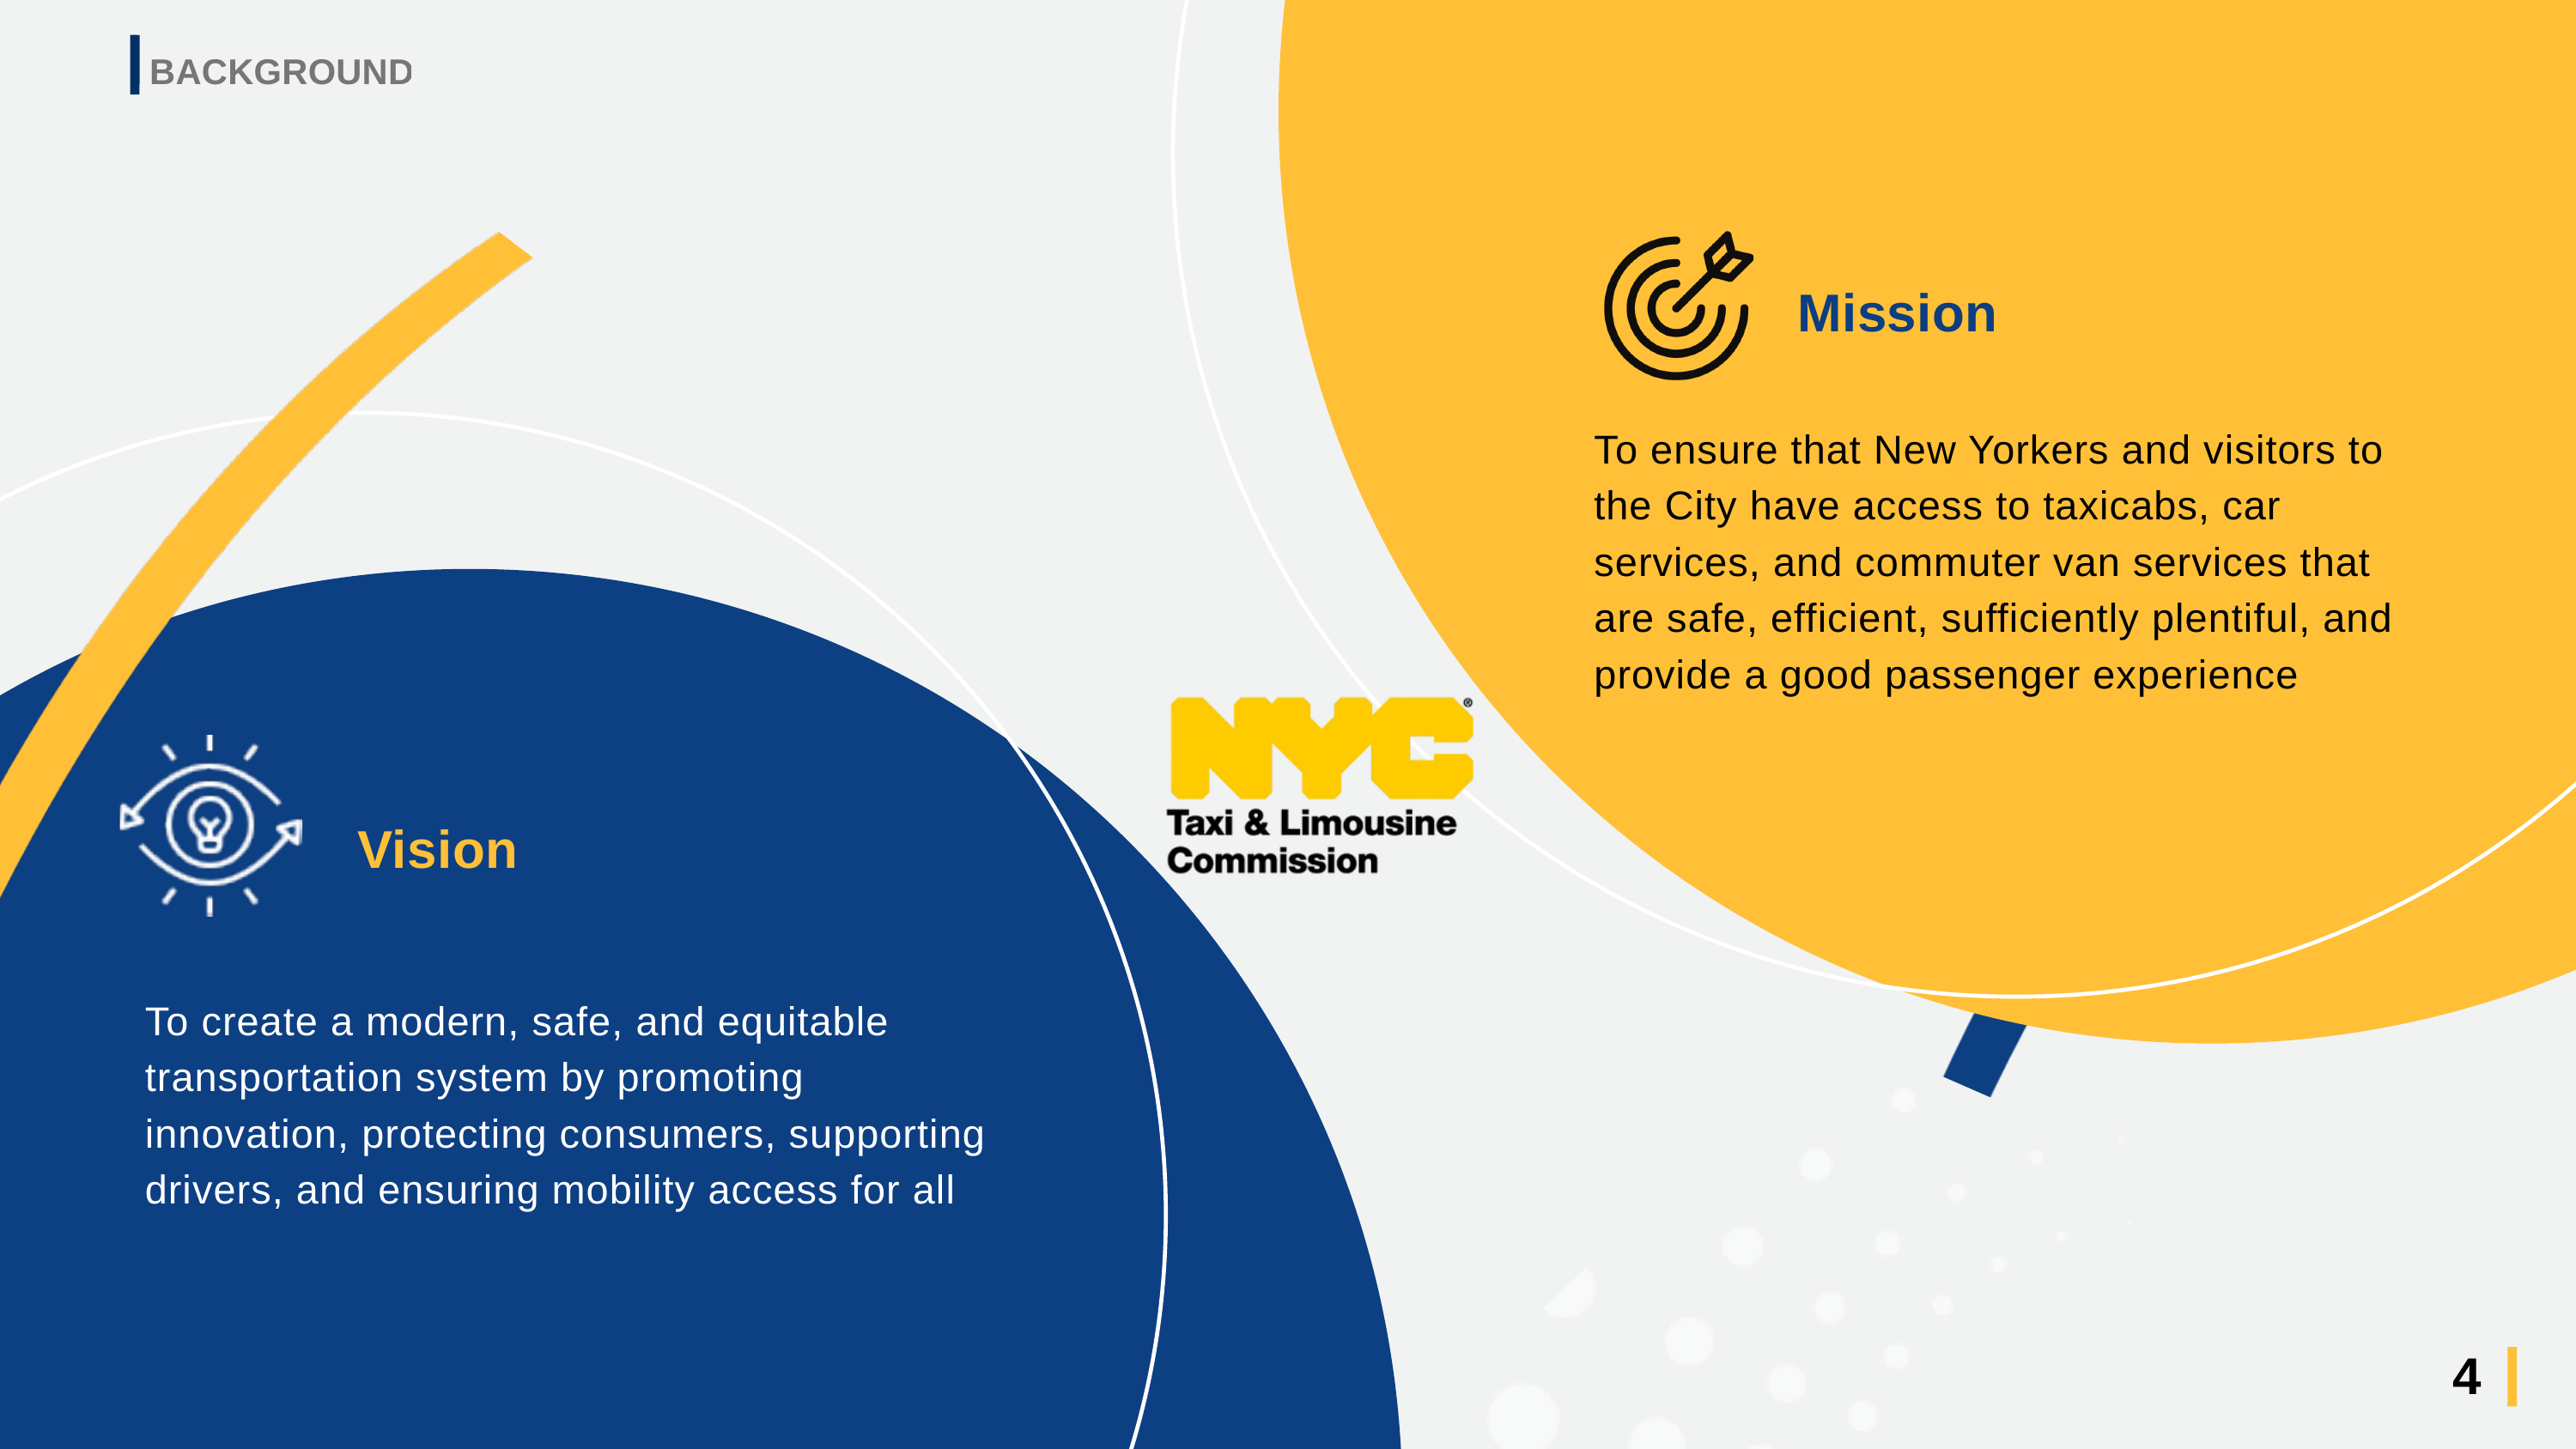

BACKGROUND

Mission

To ensure that New Yorkers and visitors to the City have access to taxicabs, car services, and commuter van services that are safe, efficient, sufficiently plentiful, and provide a good passenger experience

Vision

To create a modern, safe, and equitable transportation system by promoting innovation, protecting consumers, supporting drivers, and ensuring mobility access for all
4